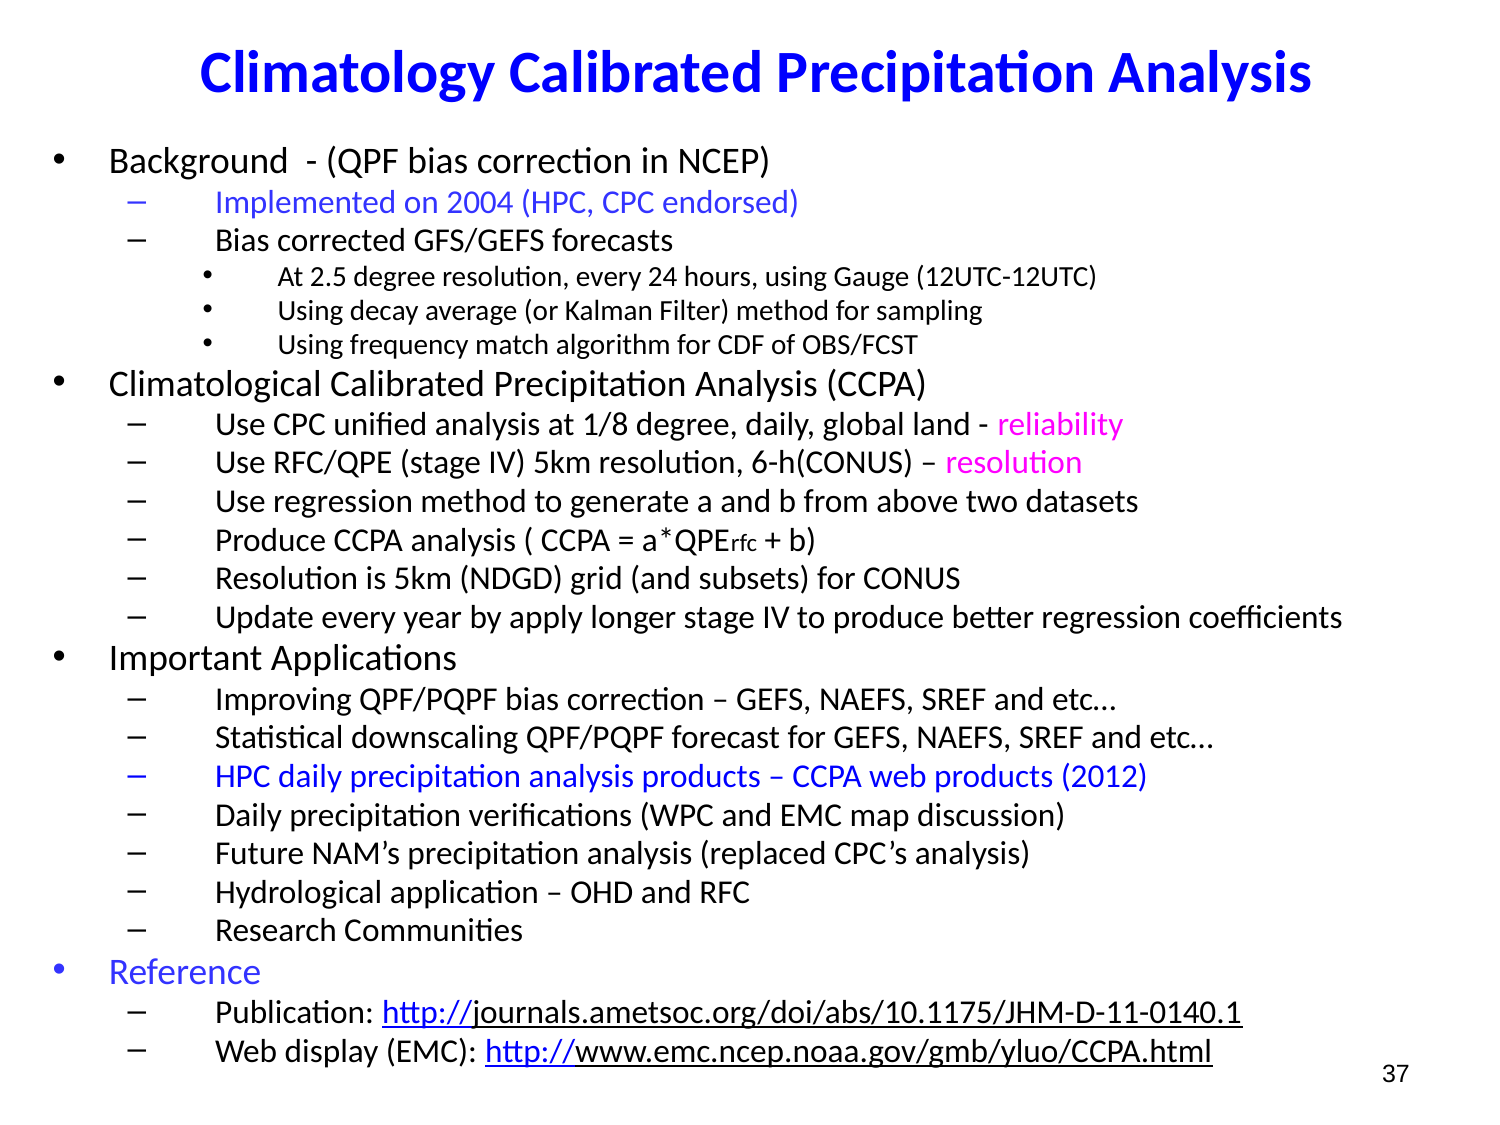

Climatology Calibrated Precipitation Analysis
Background  - (QPF bias correction in NCEP)
Implemented on 2004 (HPC, CPC endorsed)
Bias corrected GFS/GEFS forecasts
At 2.5 degree resolution, every 24 hours, using Gauge (12UTC-12UTC)
Using decay average (or Kalman Filter) method for sampling
Using frequency match algorithm for CDF of OBS/FCST
Climatological Calibrated Precipitation Analysis (CCPA)
Use CPC unified analysis at 1/8 degree, daily, global land - reliability
Use RFC/QPE (stage IV) 5km resolution, 6-h(CONUS) – resolution
Use regression method to generate a and b from above two datasets
Produce CCPA analysis ( CCPA = a*QPErfc + b)
Resolution is 5km (NDGD) grid (and subsets) for CONUS
Update every year by apply longer stage IV to produce better regression coefficients
Important Applications
Improving QPF/PQPF bias correction – GEFS, NAEFS, SREF and etc…
Statistical downscaling QPF/PQPF forecast for GEFS, NAEFS, SREF and etc…
HPC daily precipitation analysis products – CCPA web products (2012)
Daily precipitation verifications (WPC and EMC map discussion)
Future NAM’s precipitation analysis (replaced CPC’s analysis)
Hydrological application – OHD and RFC
Research Communities
Reference
Publication: http://journals.ametsoc.org/doi/abs/10.1175/JHM-D-11-0140.1
Web display (EMC): http://www.emc.ncep.noaa.gov/gmb/yluo/CCPA.html

37